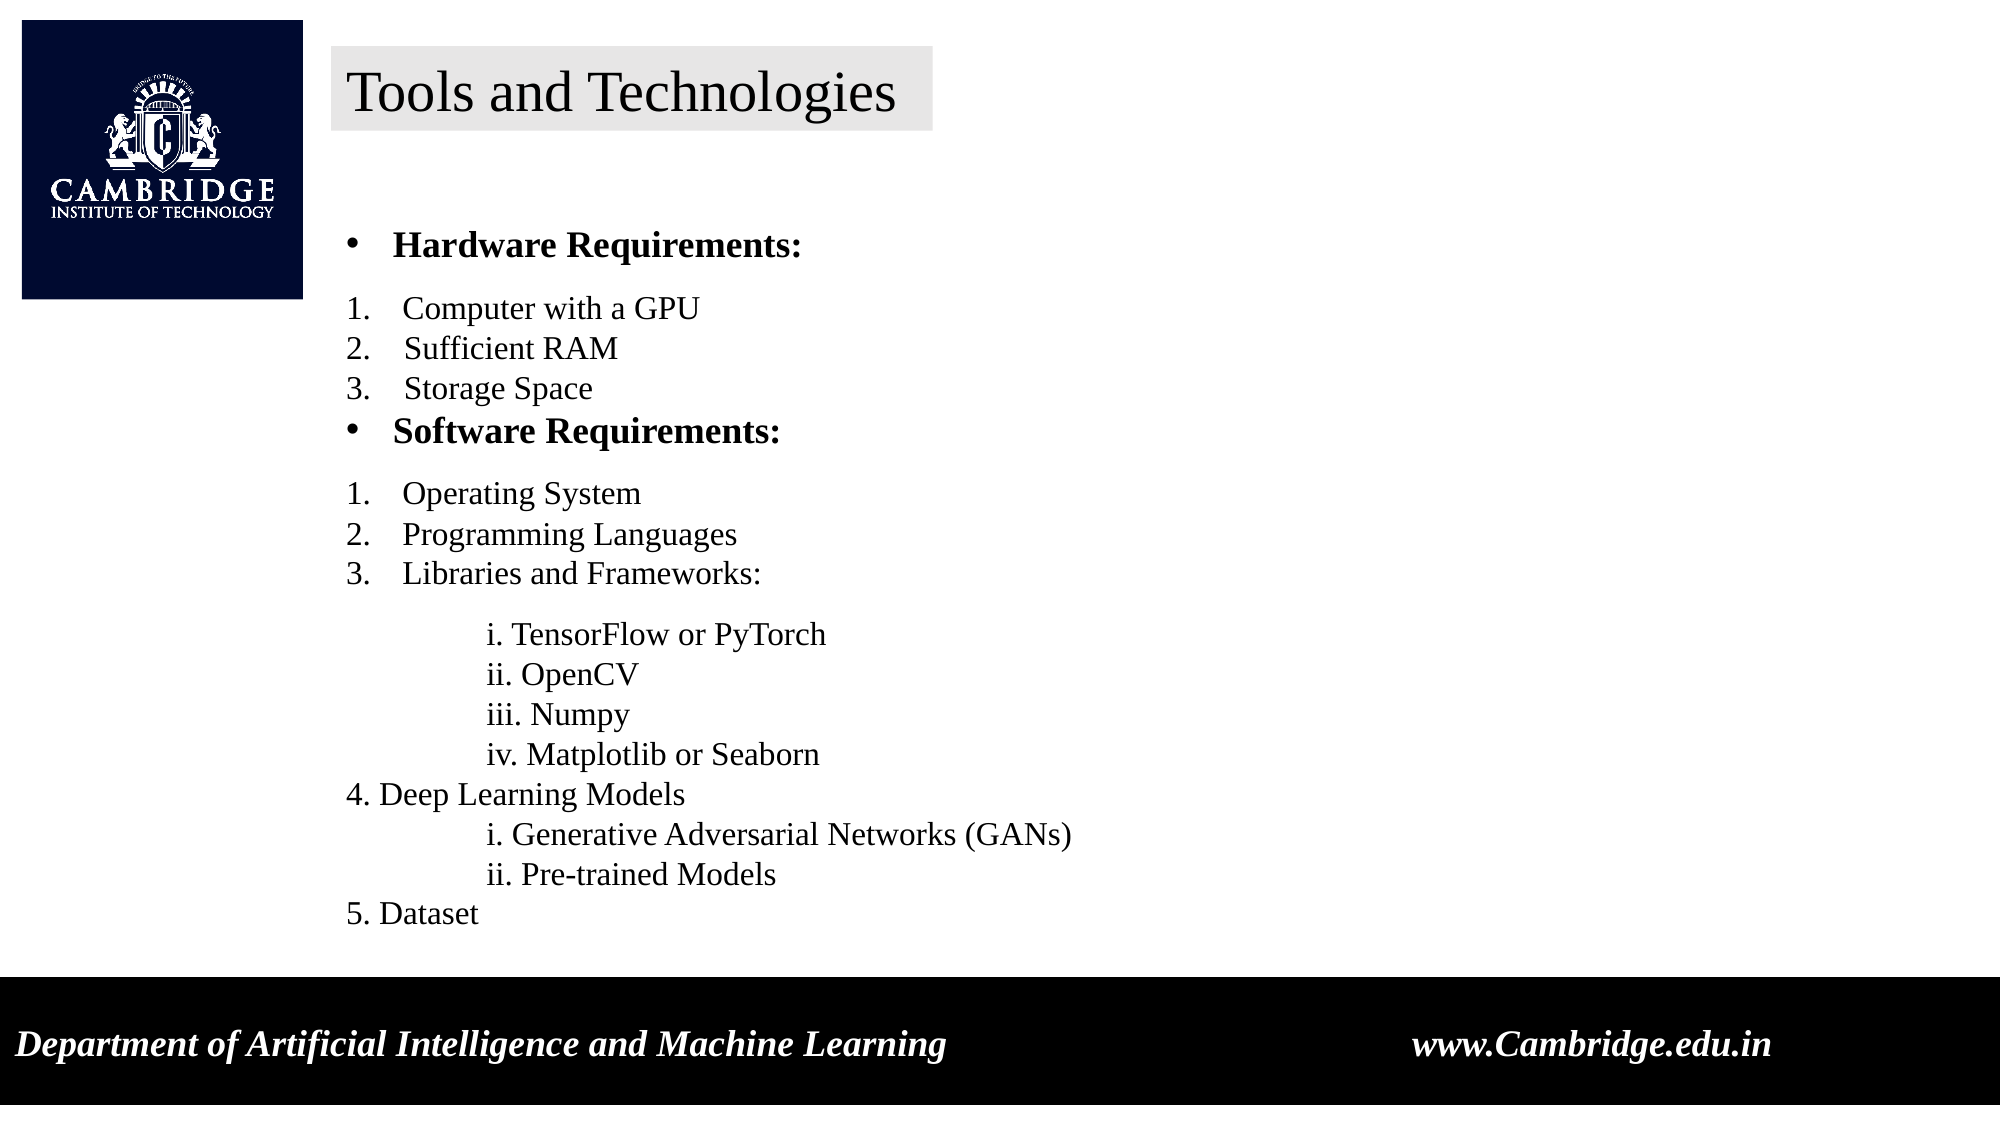

Tools and Technologies
Hardware Requirements:
Computer with a GPU
2.    Sufficient RAM
3.    Storage Space
Software Requirements:
Operating System
Programming Languages
Libraries and Frameworks:
                 i. TensorFlow or PyTorch
                 ii. OpenCV
                 iii. Numpy
                 iv. Matplotlib or Seaborn
4. Deep Learning Models
                 i. Generative Adversarial Networks (GANs)
                 ii. Pre-trained Models
5. Dataset

Department of Artificial Intelligence and Machine Learning                                                 www.Cambridge.edu.in